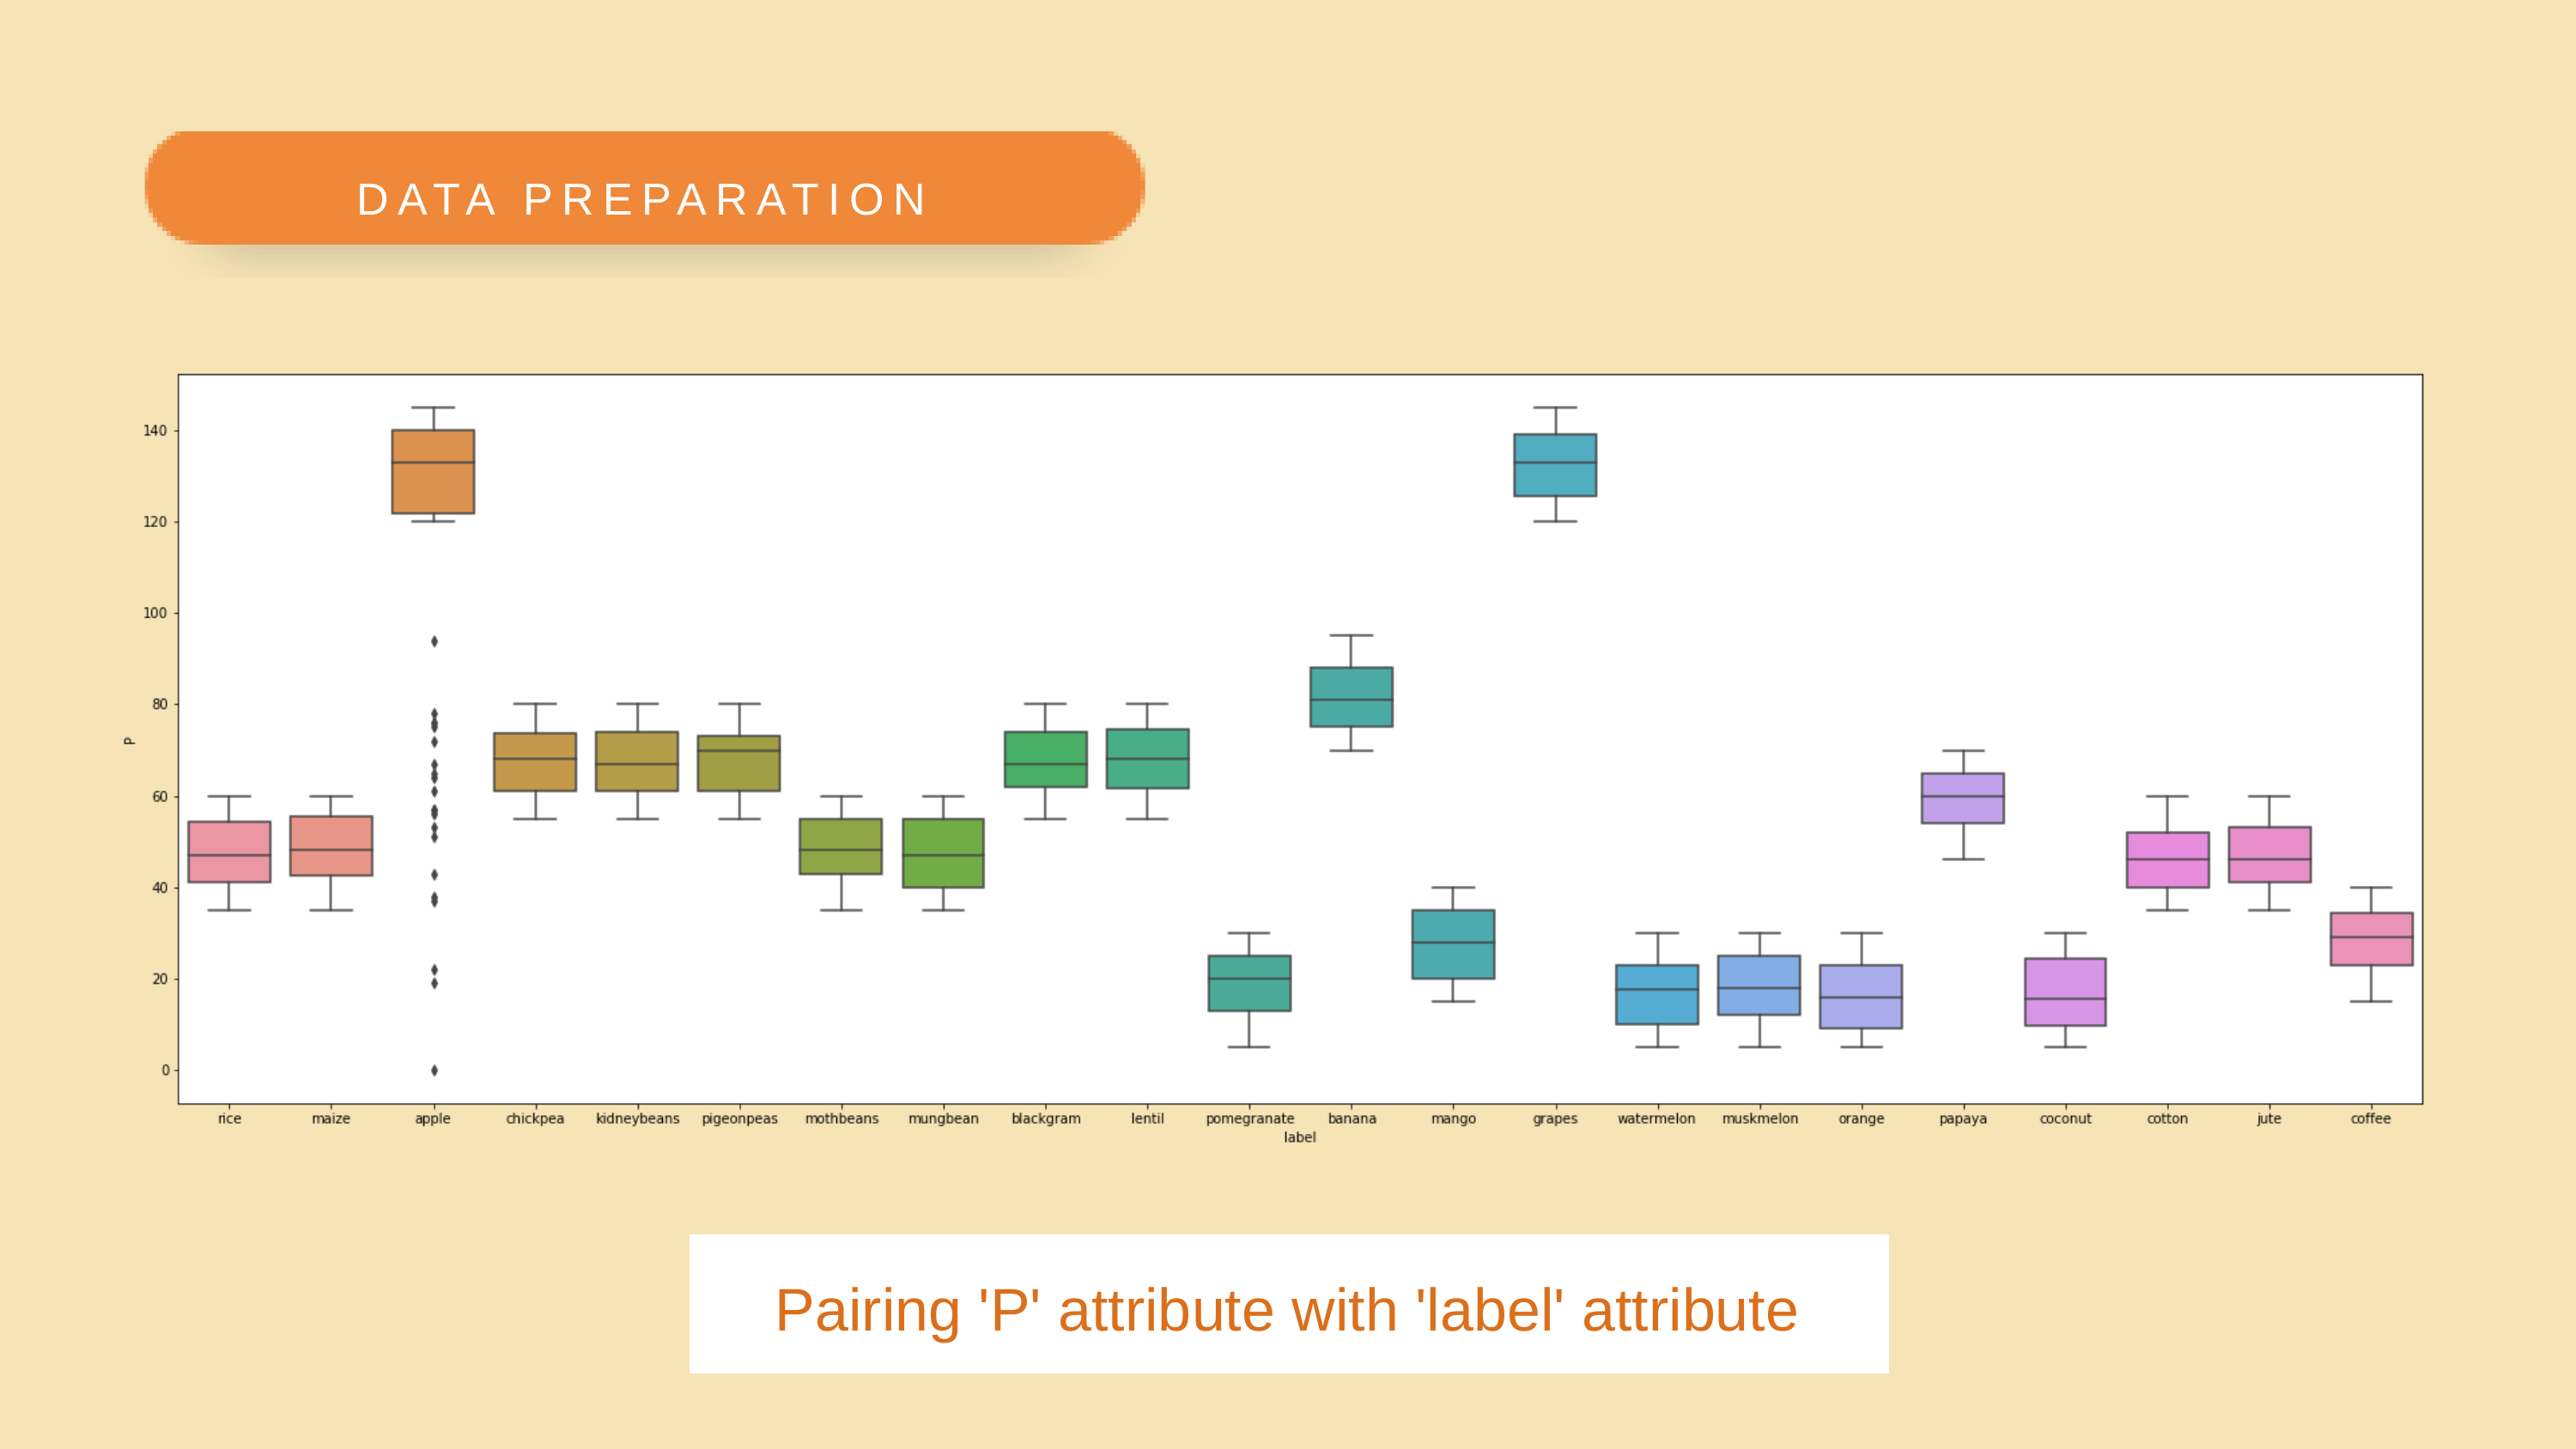

DATA PREPARATION

Pairing 'P' attribute with 'label' attribute